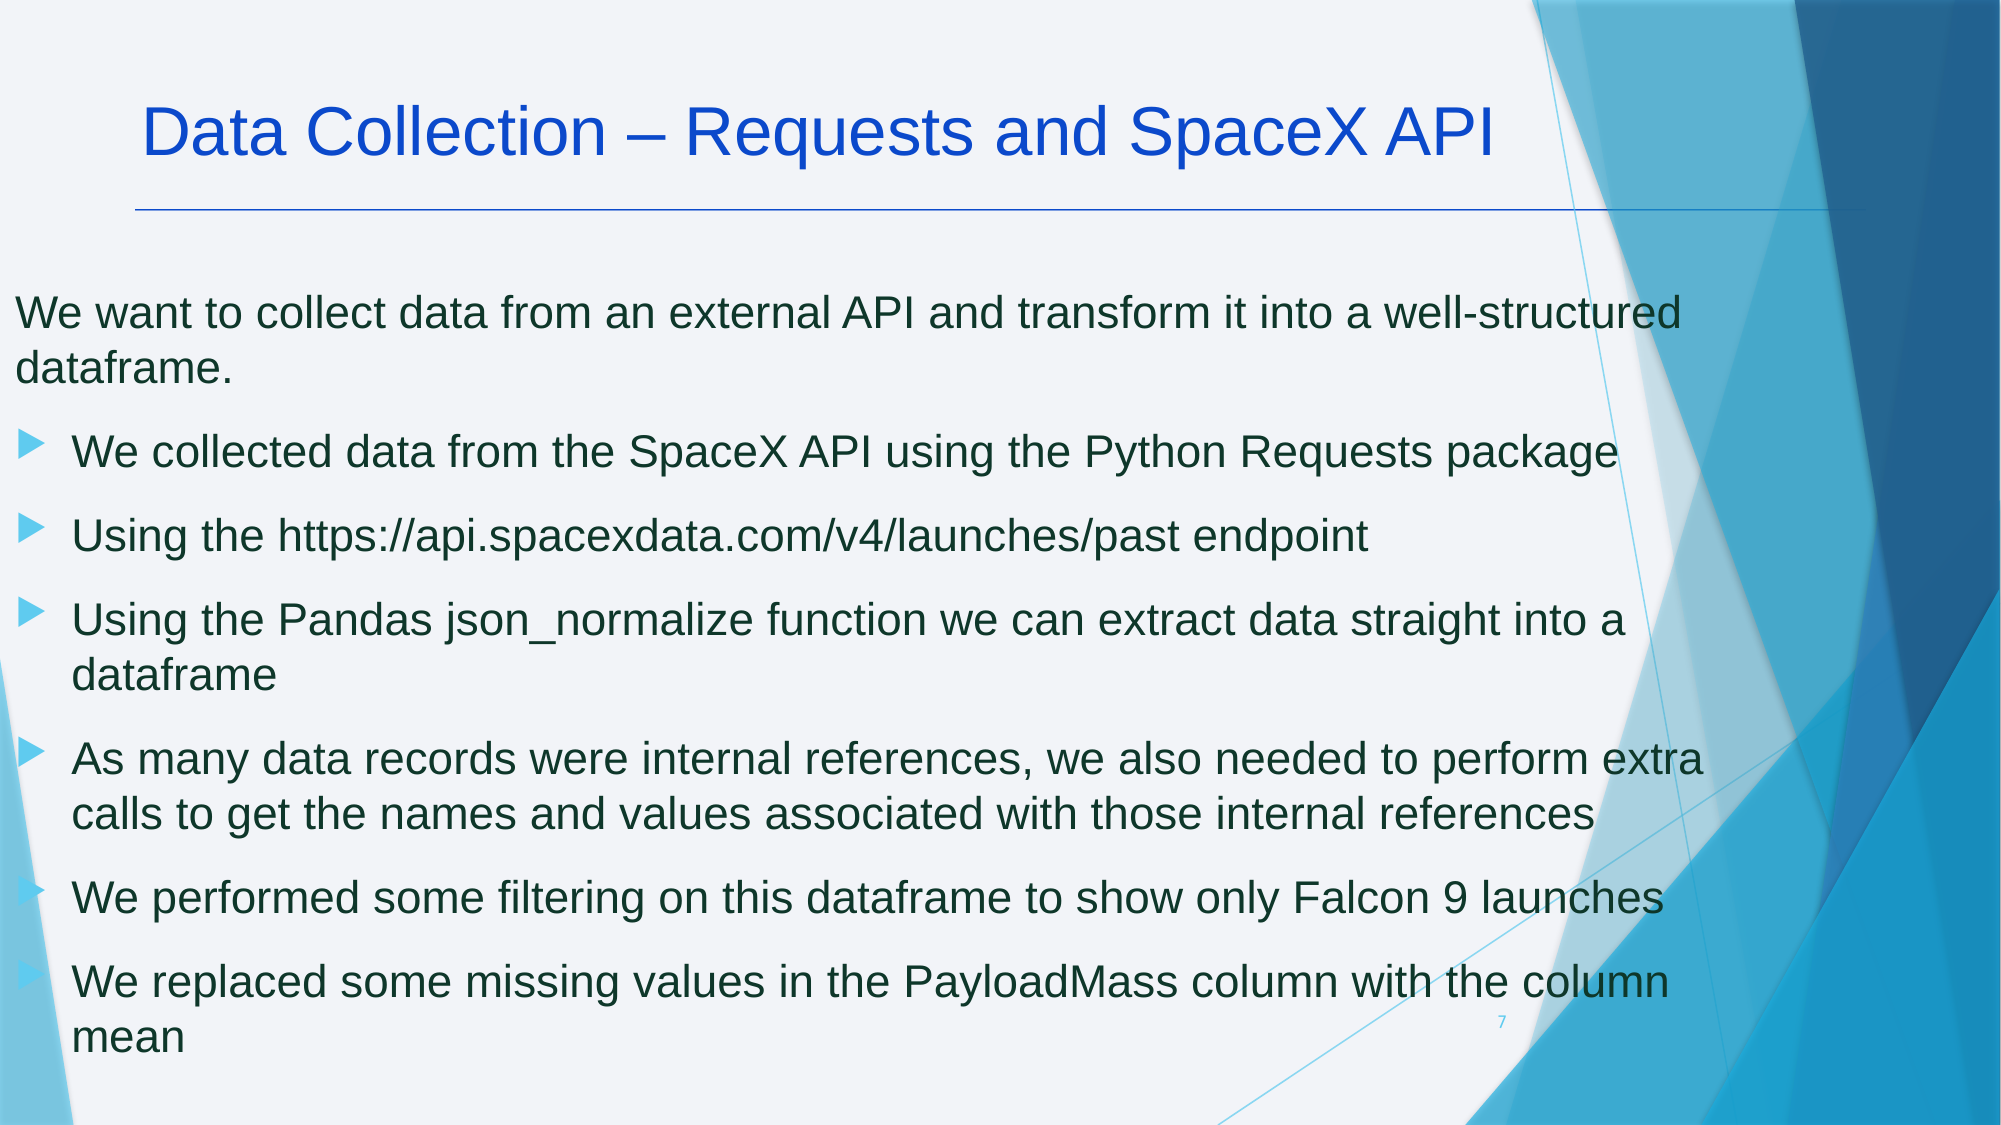

Data Collection – Requests and SpaceX API
We want to collect data from an external API and transform it into a well-structured dataframe.
We collected data from the SpaceX API using the Python Requests package
Using the https://api.spacexdata.com/v4/launches/past endpoint
Using the Pandas json_normalize function we can extract data straight into a dataframe
As many data records were internal references, we also needed to perform extra calls to get the names and values associated with those internal references
We performed some filtering on this dataframe to show only Falcon 9 launches
We replaced some missing values in the PayloadMass column with the column mean

7